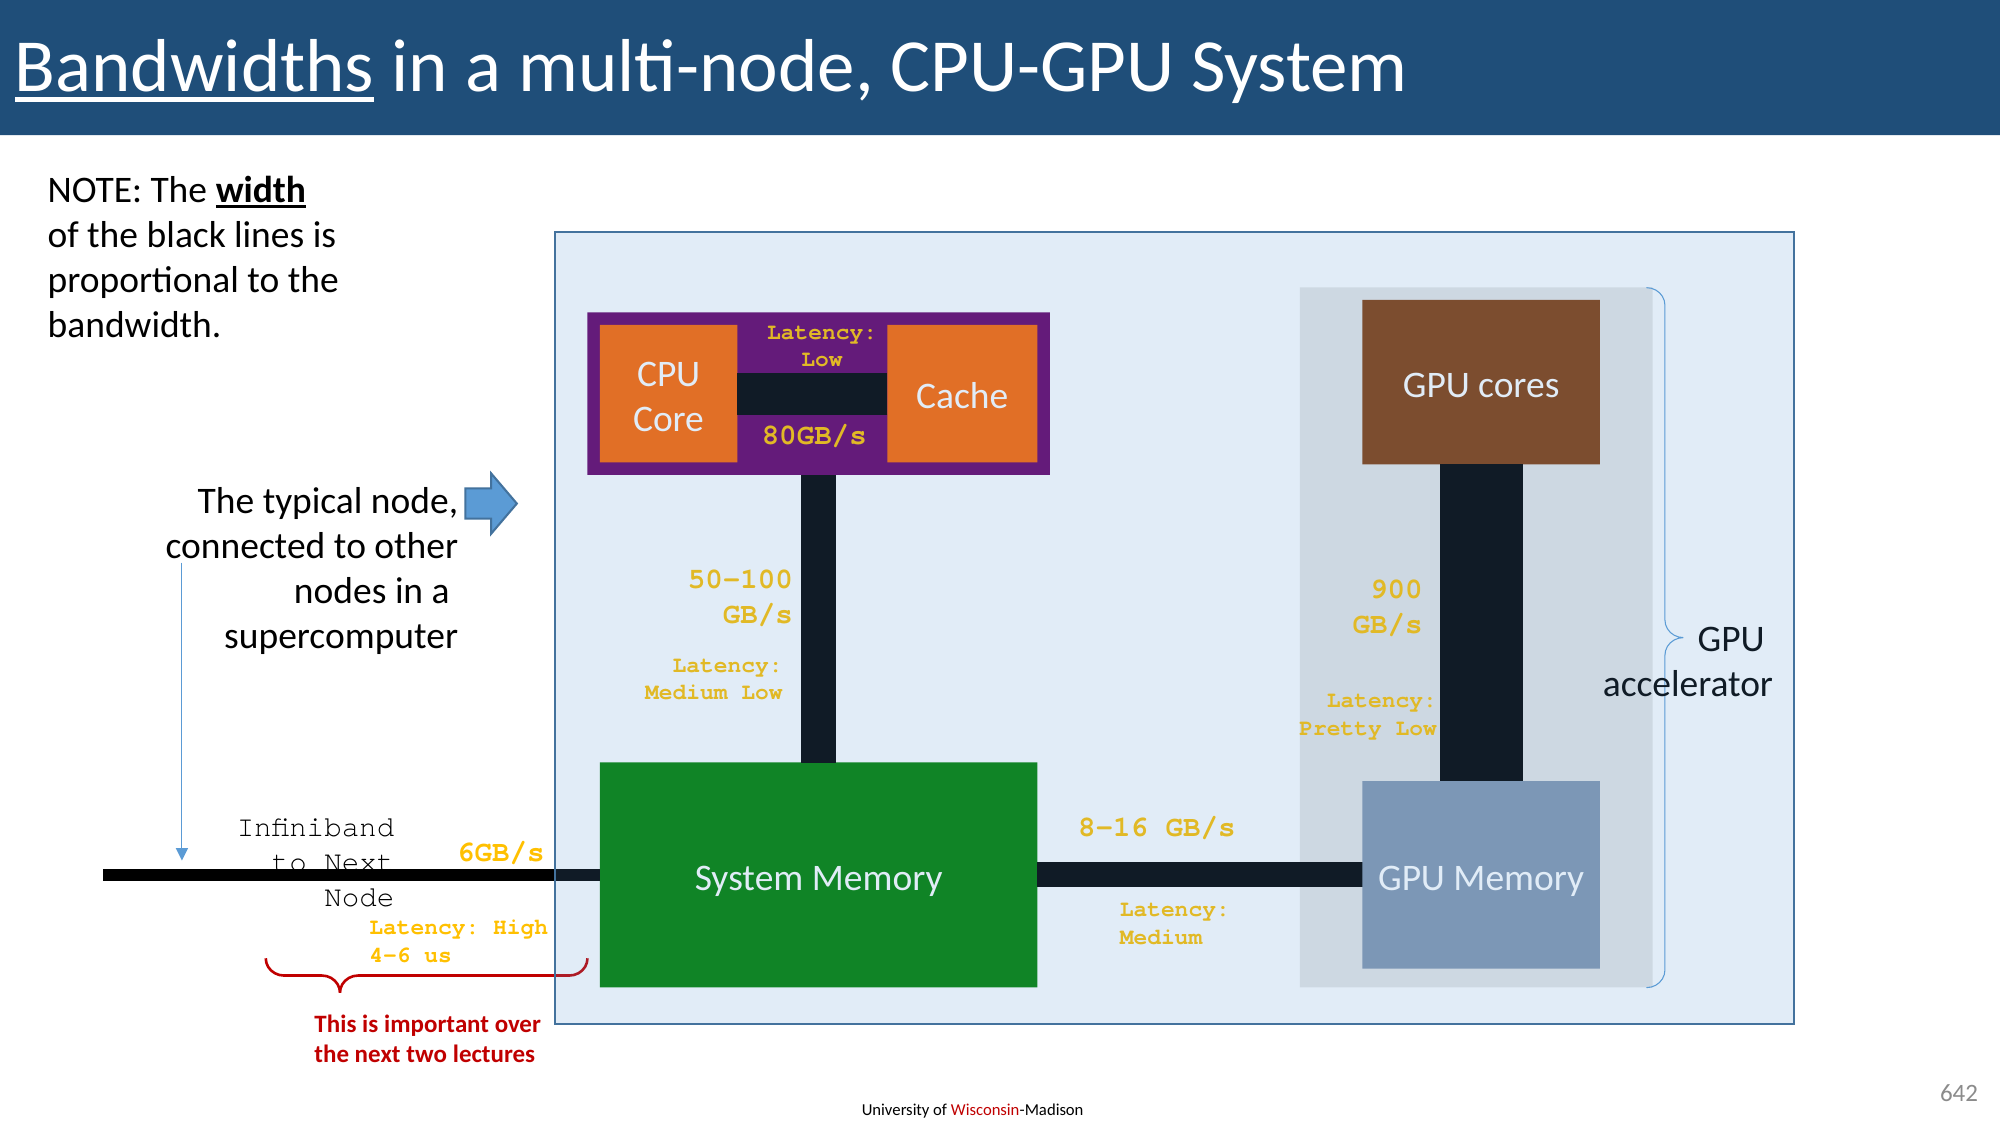

# Bandwidths in a multi-node, CPU-GPU System
NOTE: The width
of the black lines is
proportional to the
bandwidth.

GPU cores
Latency:
Low

CPU Core
Cache
80GB/s
The typical node,
connected to other
nodes in a
supercomputer

50-100
GB/s
900
GB/s
GPU
accelerator
Latency:
Medium Low
Latency:
Pretty Low
System Memory
GPU Memory
Infiniband to Next Node
8-16 GB/s
6GB/s
Latency:
Medium
Latency: High 4-6 us

This is important over
the next two lectures
642